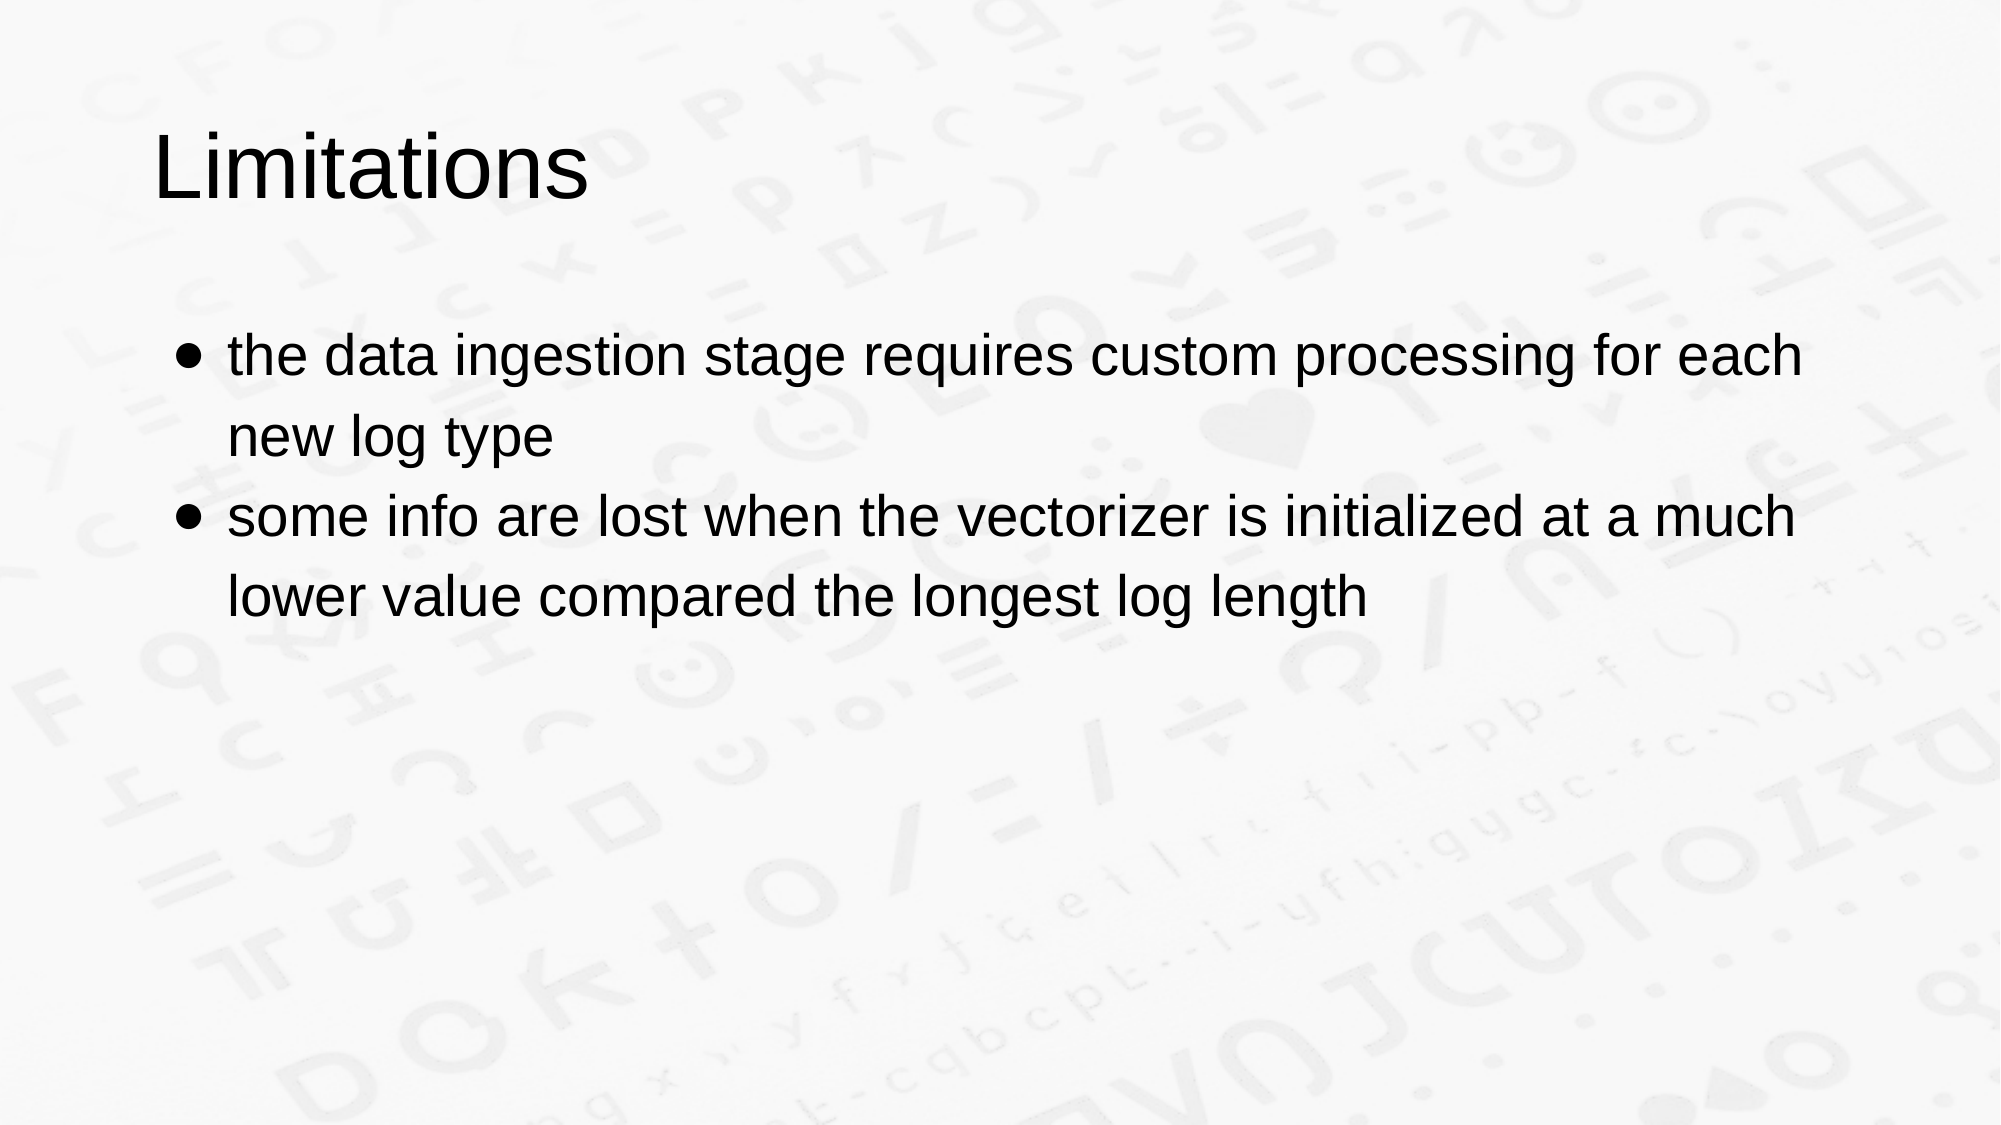

# Limitations
the data ingestion stage requires custom processing for each new log type
some info are lost when the vectorizer is initialized at a much lower value compared the longest log length